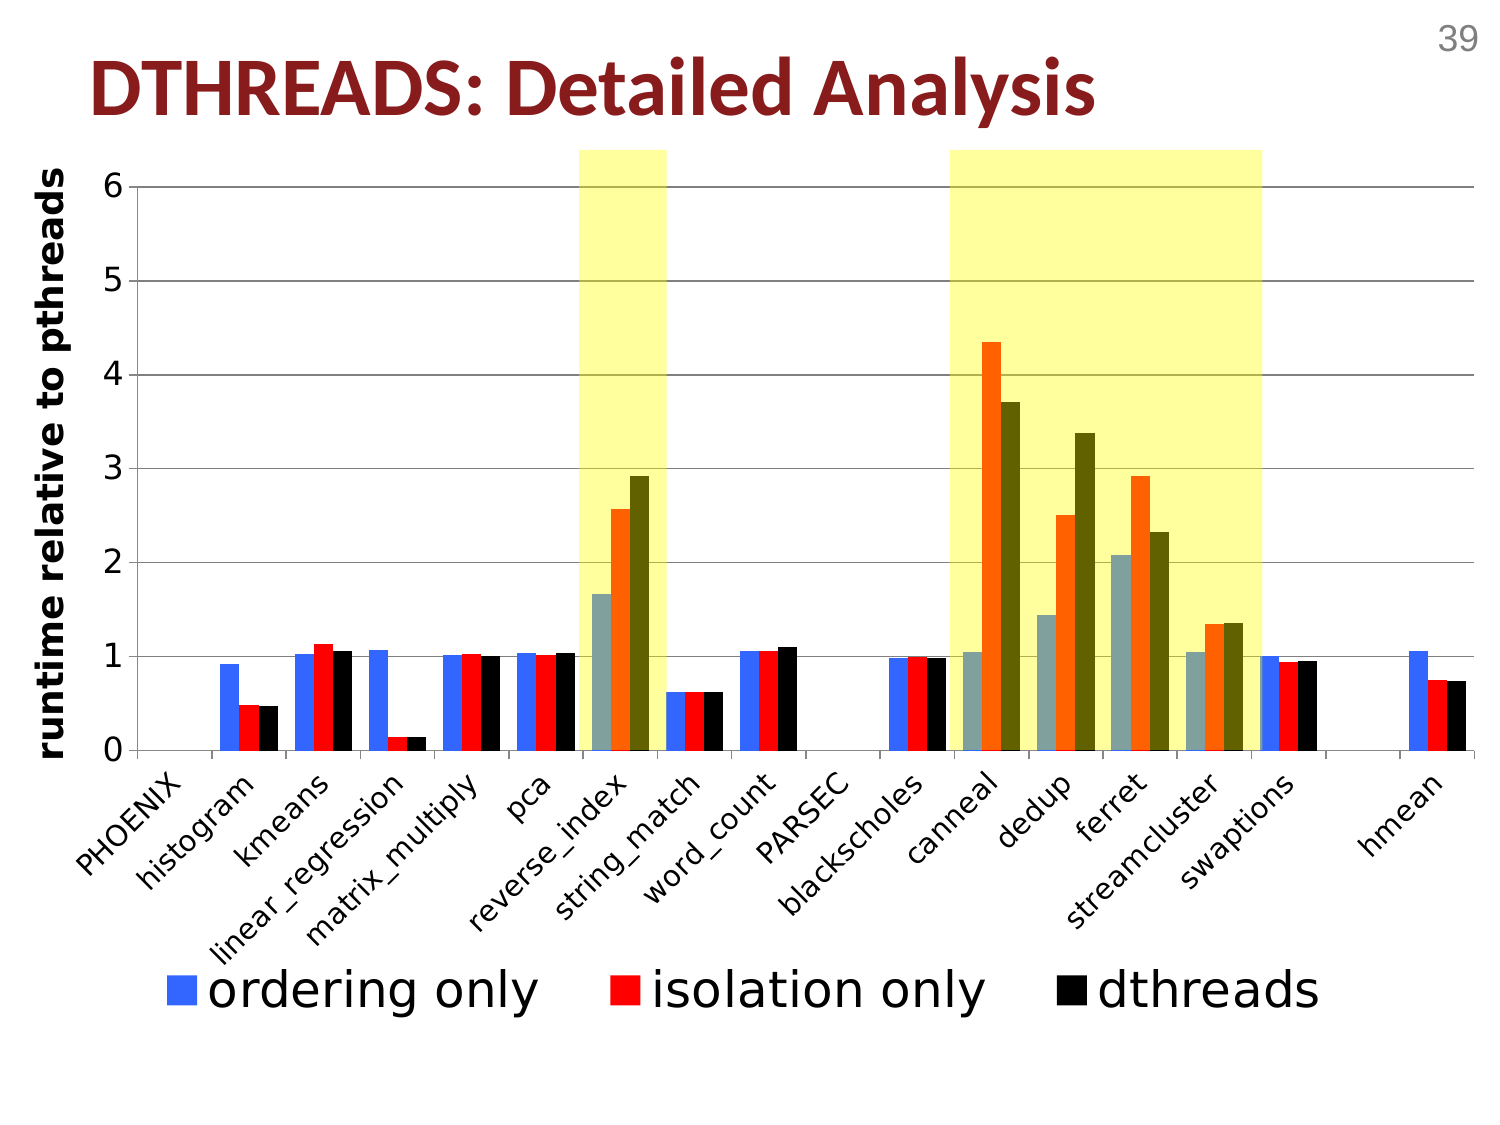

Dthreads detailed analysis

### Chart

| Category |  |  | dthreads |
|---|---|---|---|
| PHOENIX | None | None | None |
| histogram | 0.923076923211656 | 0.482051282055835 | 0.475213675213411 |
| kmeans | 1.032671668709031 | 1.135074555979598 | 1.054706049956845 |
| linear_regression | 1.067538789190165 | 0.139641010062927 | 0.139032552487997 |
| matrix_multiply | 1.014946619212191 | 1.028210934967546 | 1.001552895498248 |
| pca | 1.034108243331181 | 1.021111721278558 | 1.04088107877448 |
| reverse_index | 1.670309653891926 | 2.57255616262022 | 2.92592592588938 |
| string_match | 0.624068992554273 | 0.625637005136019 | 0.625637005136019 |
| word_count | 1.05483323921485 | 1.057094403714639 | 1.10514414920853 |
| PARSEC | None | None | None |
| blackscholes | 0.983632734537412 | 0.9916167664554 | 0.984031936112926 |
| canneal | 1.046458583433373 | 4.344177671068427 | 3.714405762304922 |
| dedup | 1.447322970728294 | 2.504317789482193 | 3.379101900014992 |
| ferret | 2.077251690978996 | 2.919544321836953 | 2.322178711285155 |
| streamcluster | 1.051574623419443 | 1.346873573743496 | 1.35463258784482 |
| swaptions | 1.007485029923353 | 0.938622754479042 | 0.948502994031138 |
|  | None | None | None |
| hmean | 1.062383113300353 | 0.745077890538416 | 0.742559772961321 |
Dthreads: Detailed Analysis